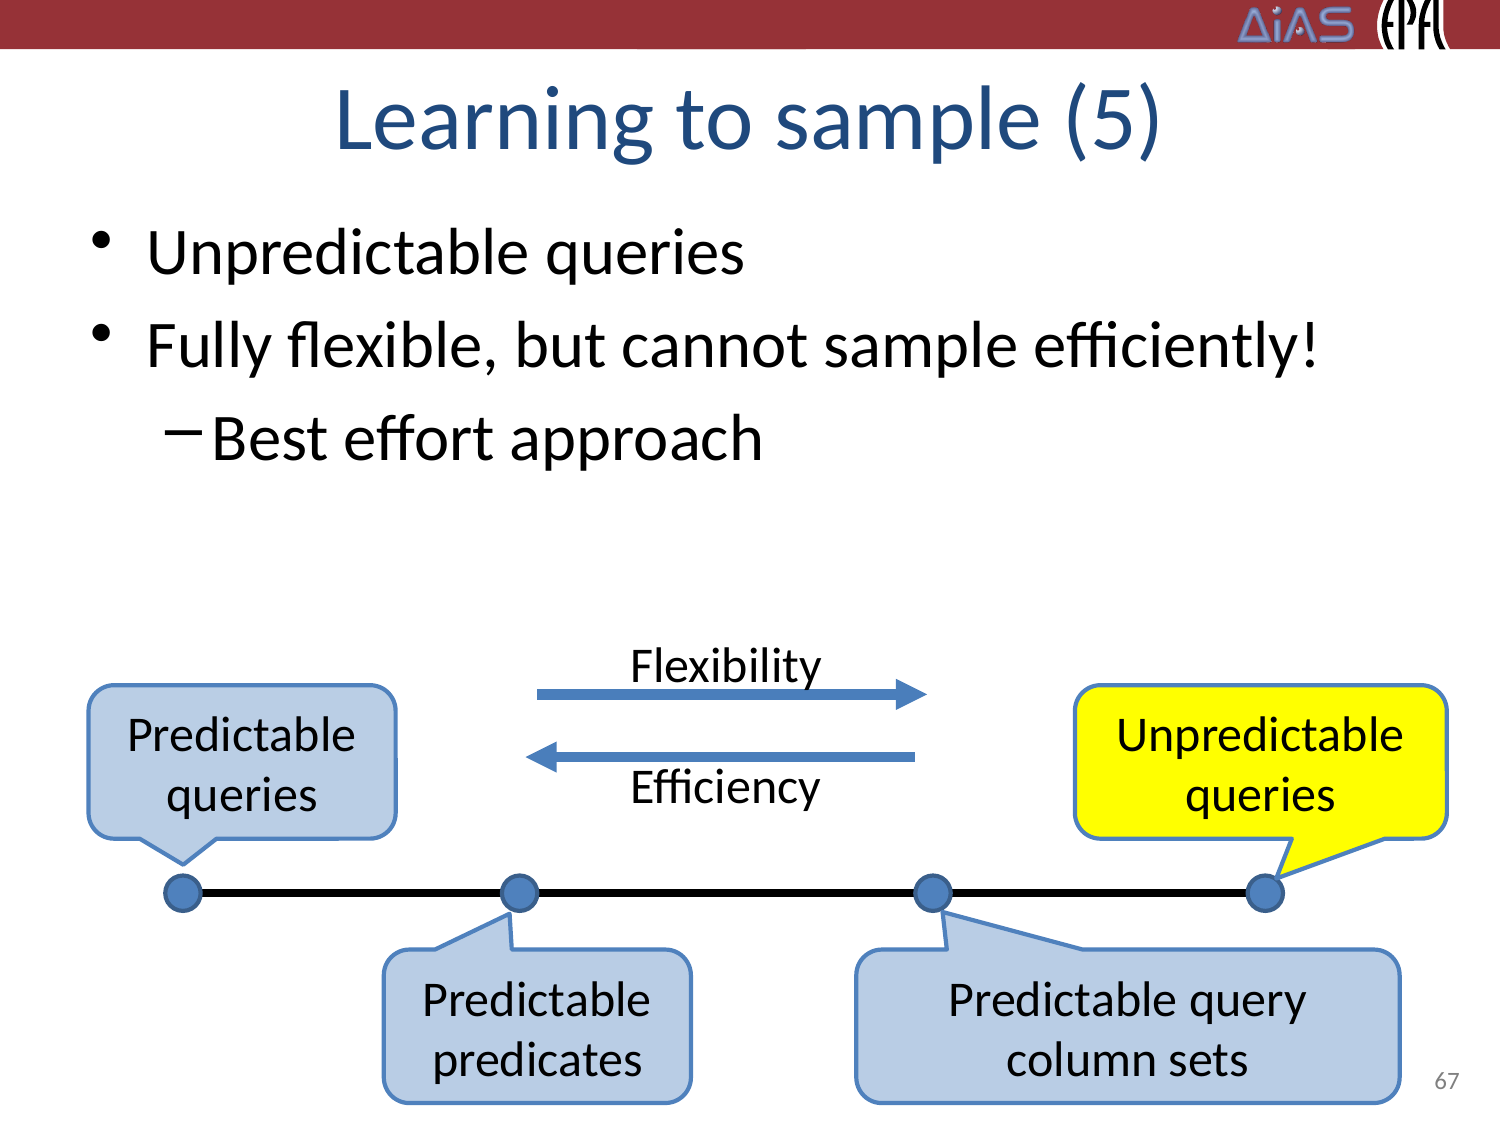

# Learning to sample (5)
Unpredictable queries
Fully flexible, but cannot sample efficiently!
Best effort approach
Flexibility
Predictable queries
Unpredictable queries
Efficiency

Predictable predicates
Predictable query column sets
67